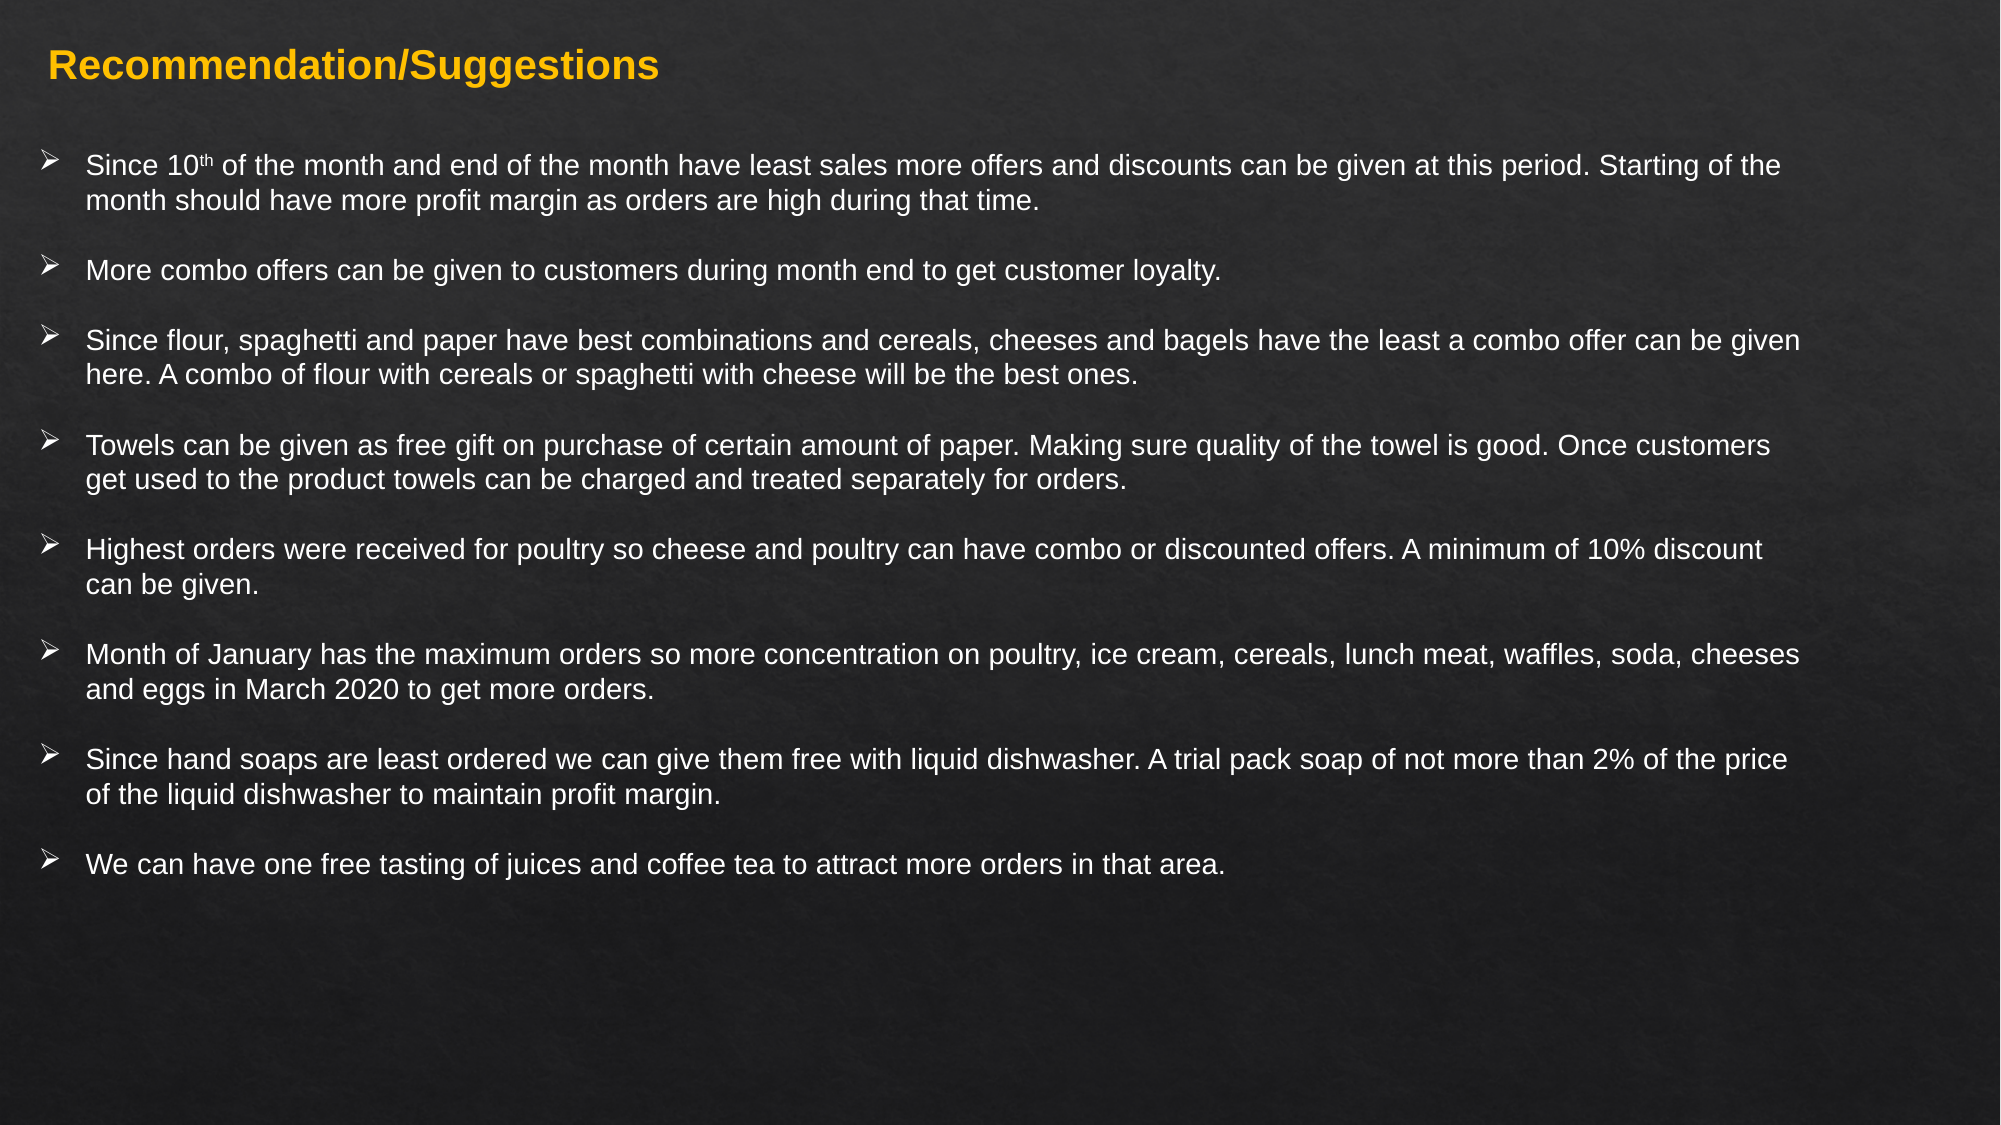

Recommendation/Suggestions
Since 10th of the month and end of the month have least sales more offers and discounts can be given at this period. Starting of the month should have more profit margin as orders are high during that time.

More combo offers can be given to customers during month end to get customer loyalty.

Since flour, spaghetti and paper have best combinations and cereals, cheeses and bagels have the least a combo offer can be given here. A combo of flour with cereals or spaghetti with cheese will be the best ones.

Towels can be given as free gift on purchase of certain amount of paper. Making sure quality of the towel is good. Once customers get used to the product towels can be charged and treated separately for orders.

Highest orders were received for poultry so cheese and poultry can have combo or discounted offers. A minimum of 10% discount can be given.

Month of January has the maximum orders so more concentration on poultry, ice cream, cereals, lunch meat, waffles, soda, cheeses and eggs in March 2020 to get more orders.

Since hand soaps are least ordered we can give them free with liquid dishwasher. A trial pack soap of not more than 2% of the price of the liquid dishwasher to maintain profit margin.

We can have one free tasting of juices and coffee tea to attract more orders in that area.